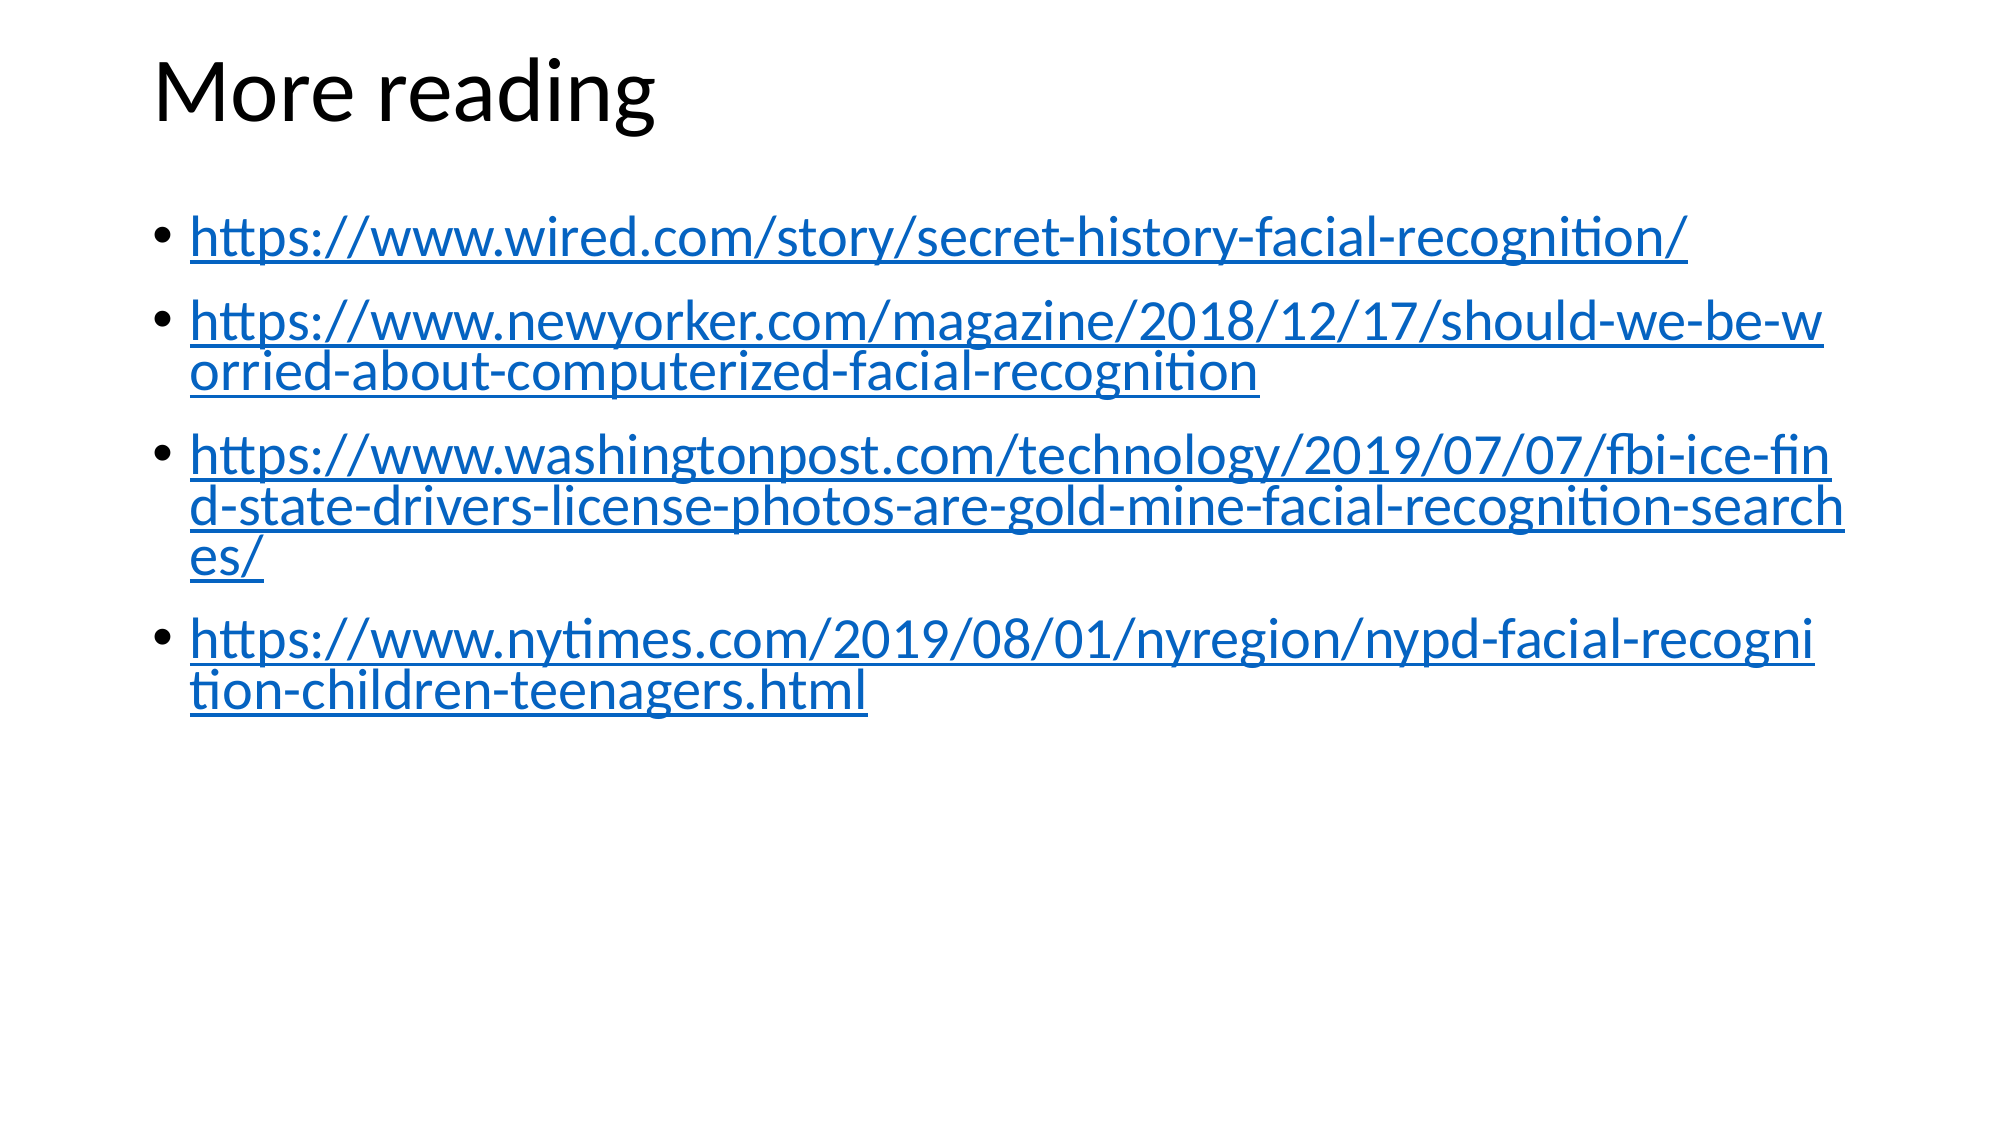

# More reading
https://www.wired.com/story/secret-history-facial-recognition/
https://www.newyorker.com/magazine/2018/12/17/should-we-be-worried-about-computerized-facial-recognition
https://www.washingtonpost.com/technology/2019/07/07/fbi-ice-find-state-drivers-license-photos-are-gold-mine-facial-recognition-searches/
https://www.nytimes.com/2019/08/01/nyregion/nypd-facial-recognition-children-teenagers.html